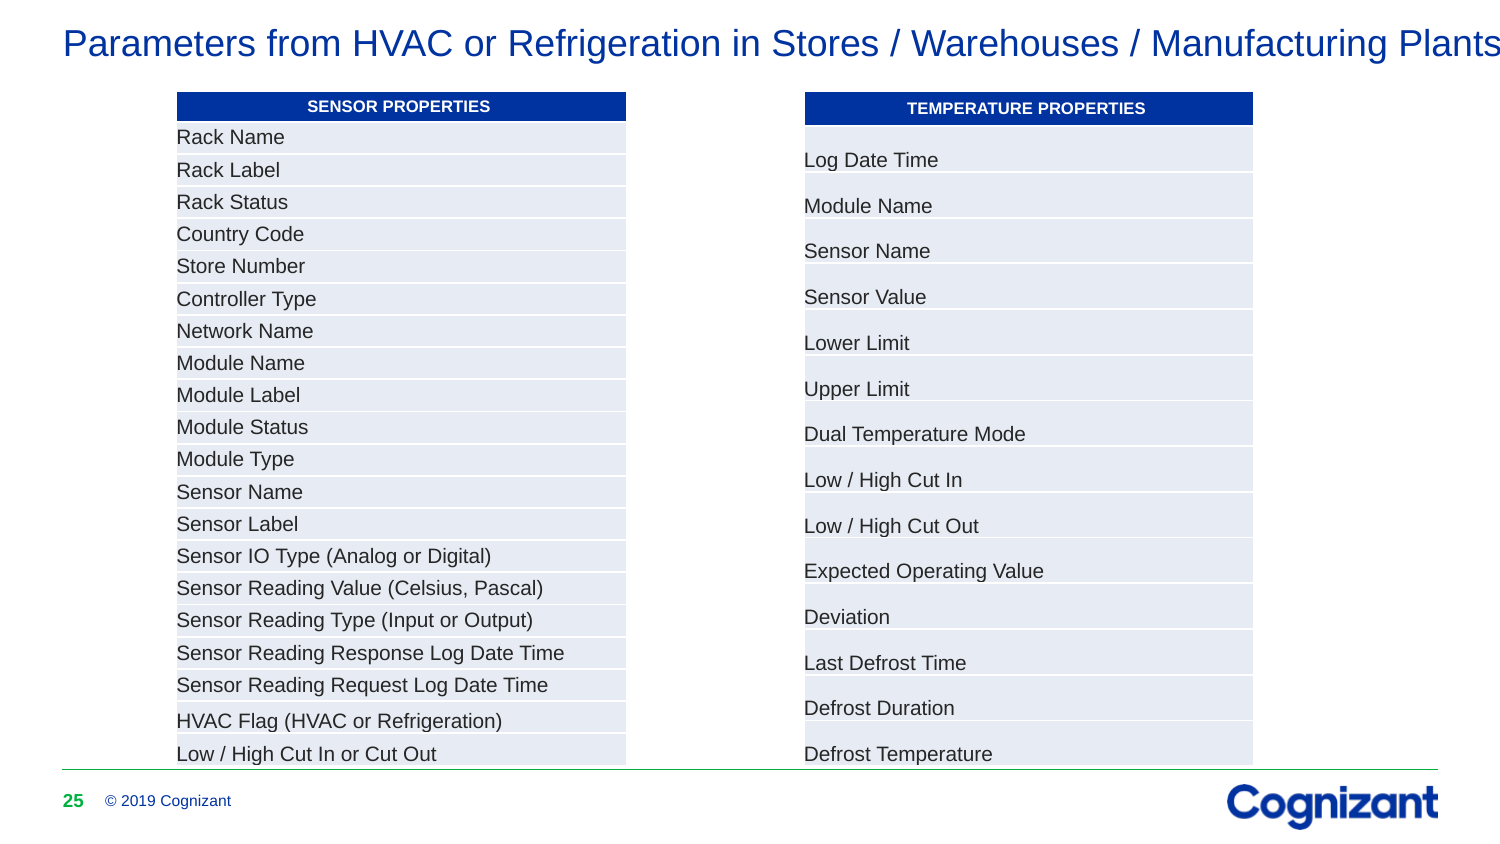

# Parameters from HVAC or Refrigeration in Stores / Warehouses / Manufacturing Plants
| SENSOR PROPERTIES |
| --- |
| Rack Name |
| Rack Label |
| Rack Status |
| Country Code |
| Store Number |
| Controller Type |
| Network Name |
| Module Name |
| Module Label |
| Module Status |
| Module Type |
| Sensor Name |
| Sensor Label |
| Sensor IO Type (Analog or Digital) |
| Sensor Reading Value (Celsius, Pascal) |
| Sensor Reading Type (Input or Output) |
| Sensor Reading Response Log Date Time |
| Sensor Reading Request Log Date Time |
| HVAC Flag (HVAC or Refrigeration) |
| Low / High Cut In or Cut Out |
| TEMPERATURE PROPERTIES |
| --- |
| Log Date Time |
| Module Name |
| Sensor Name |
| Sensor Value |
| Lower Limit |
| Upper Limit |
| Dual Temperature Mode |
| Low / High Cut In |
| Low / High Cut Out |
| Expected Operating Value |
| Deviation |
| Last Defrost Time |
| Defrost Duration |
| Defrost Temperature |
25
© 2019 Cognizant